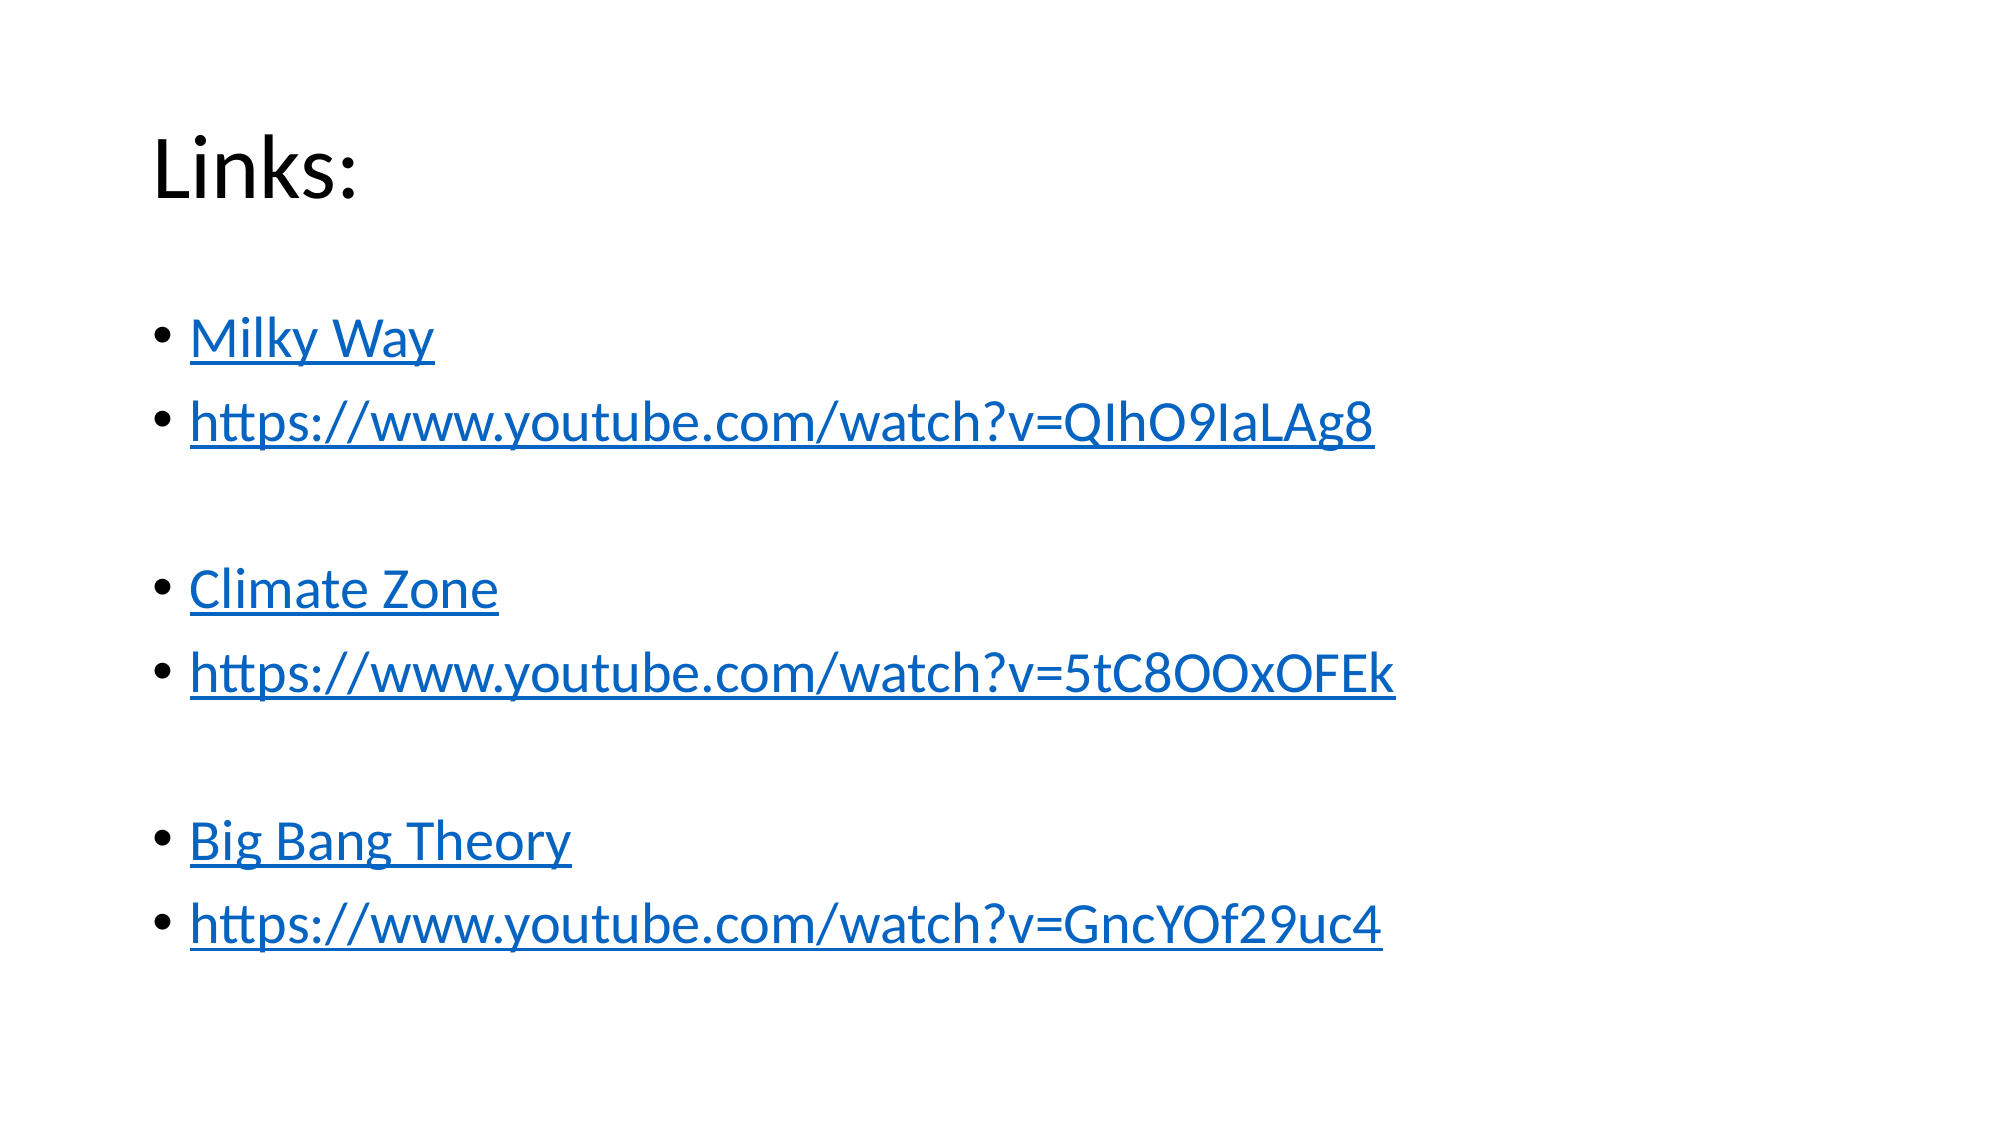

# Links:
Milky Way
https://www.youtube.com/watch?v=QIhO9IaLAg8

Climate Zone
https://www.youtube.com/watch?v=5tC8OOxOFEk

Big Bang Theory
https://www.youtube.com/watch?v=GncYOf29uc4